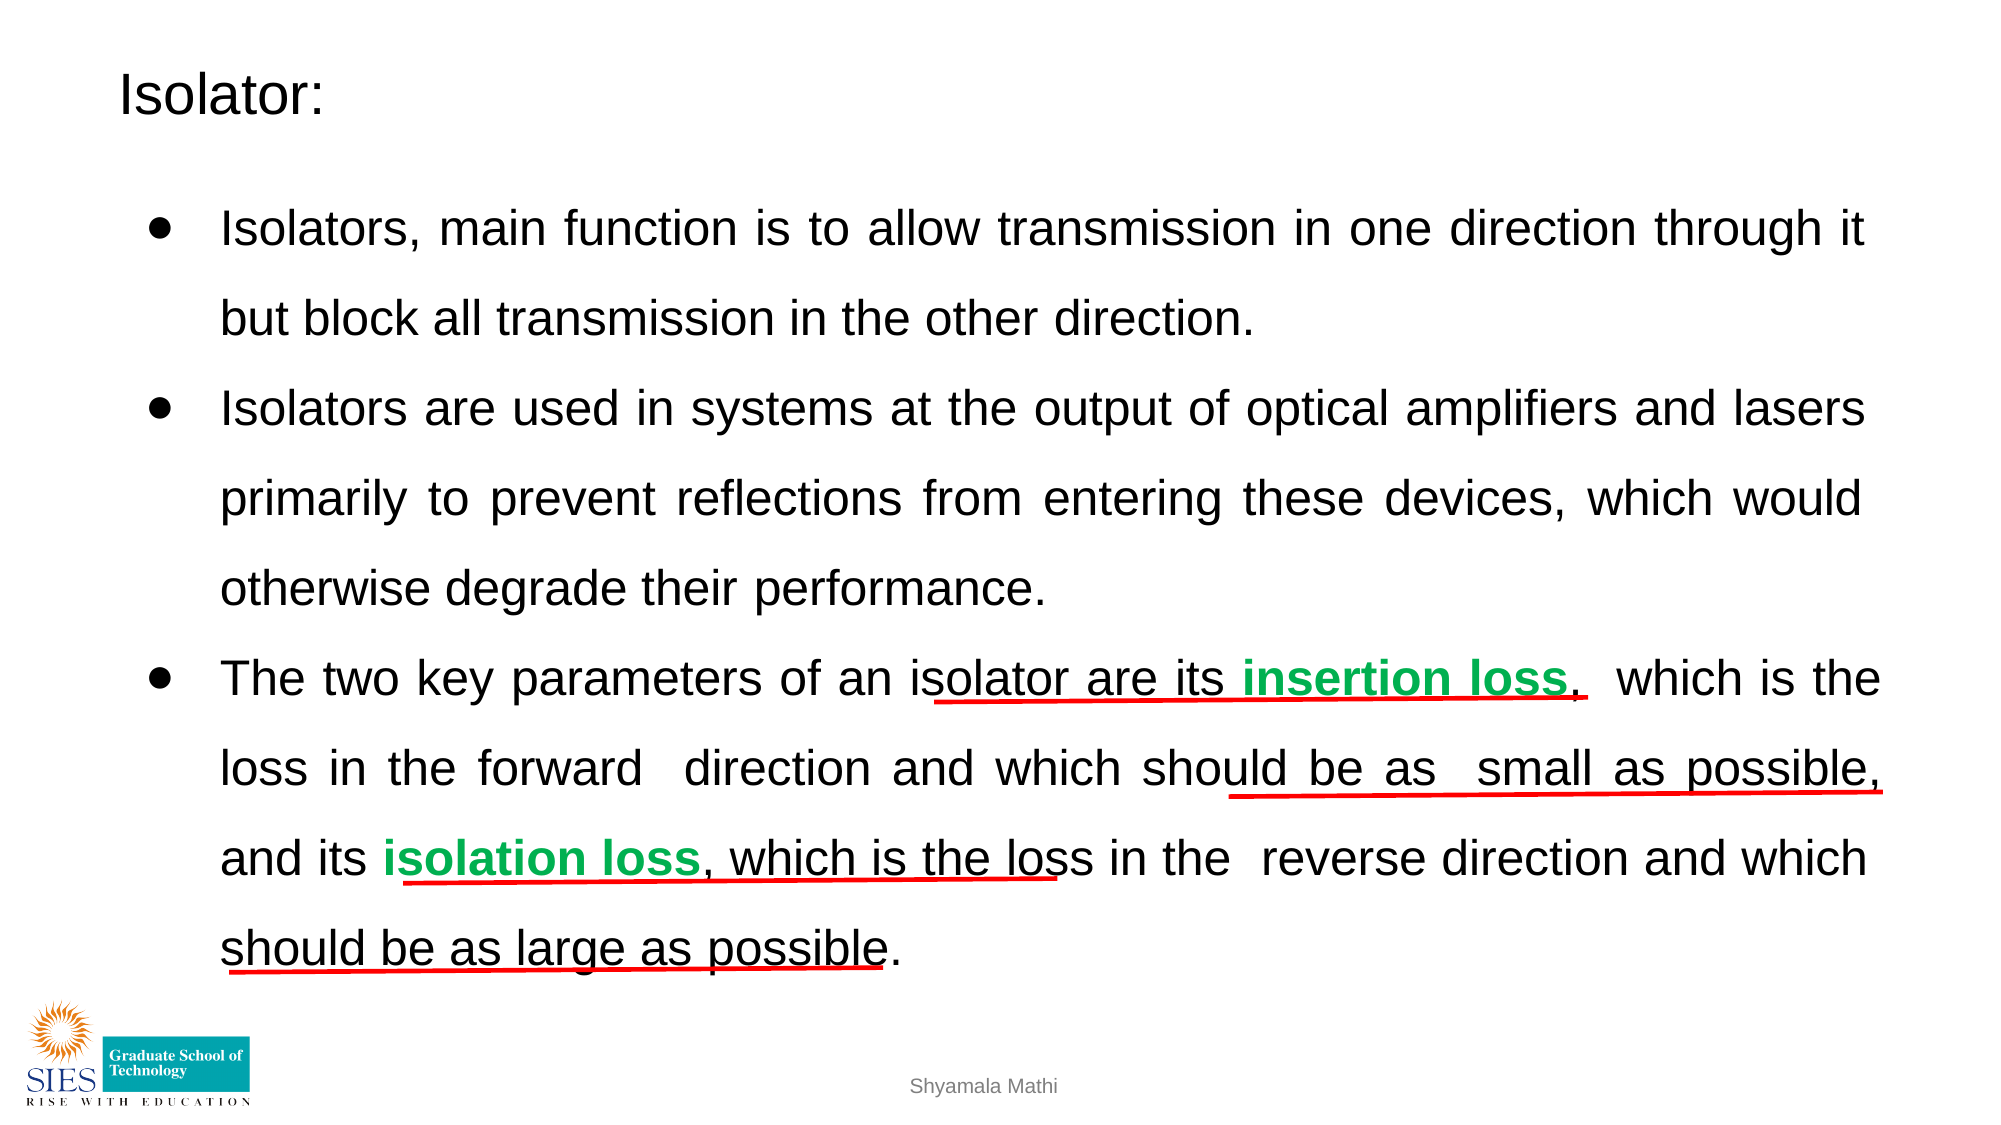

# Isolator:
Isolators, main function is to allow transmission in one direction through it  but block all transmission in the other direction.
Isolators are used in systems at the output of optical amplifiers and lasers  primarily to prevent reflections from entering these devices, which would  otherwise degrade their performance.
The two key parameters of an isolator are its insertion loss,  which is the loss in the forward  direction and which should be as  small as possible, and its isolation loss, which is the loss in the  reverse direction and which  should be as large as possible.